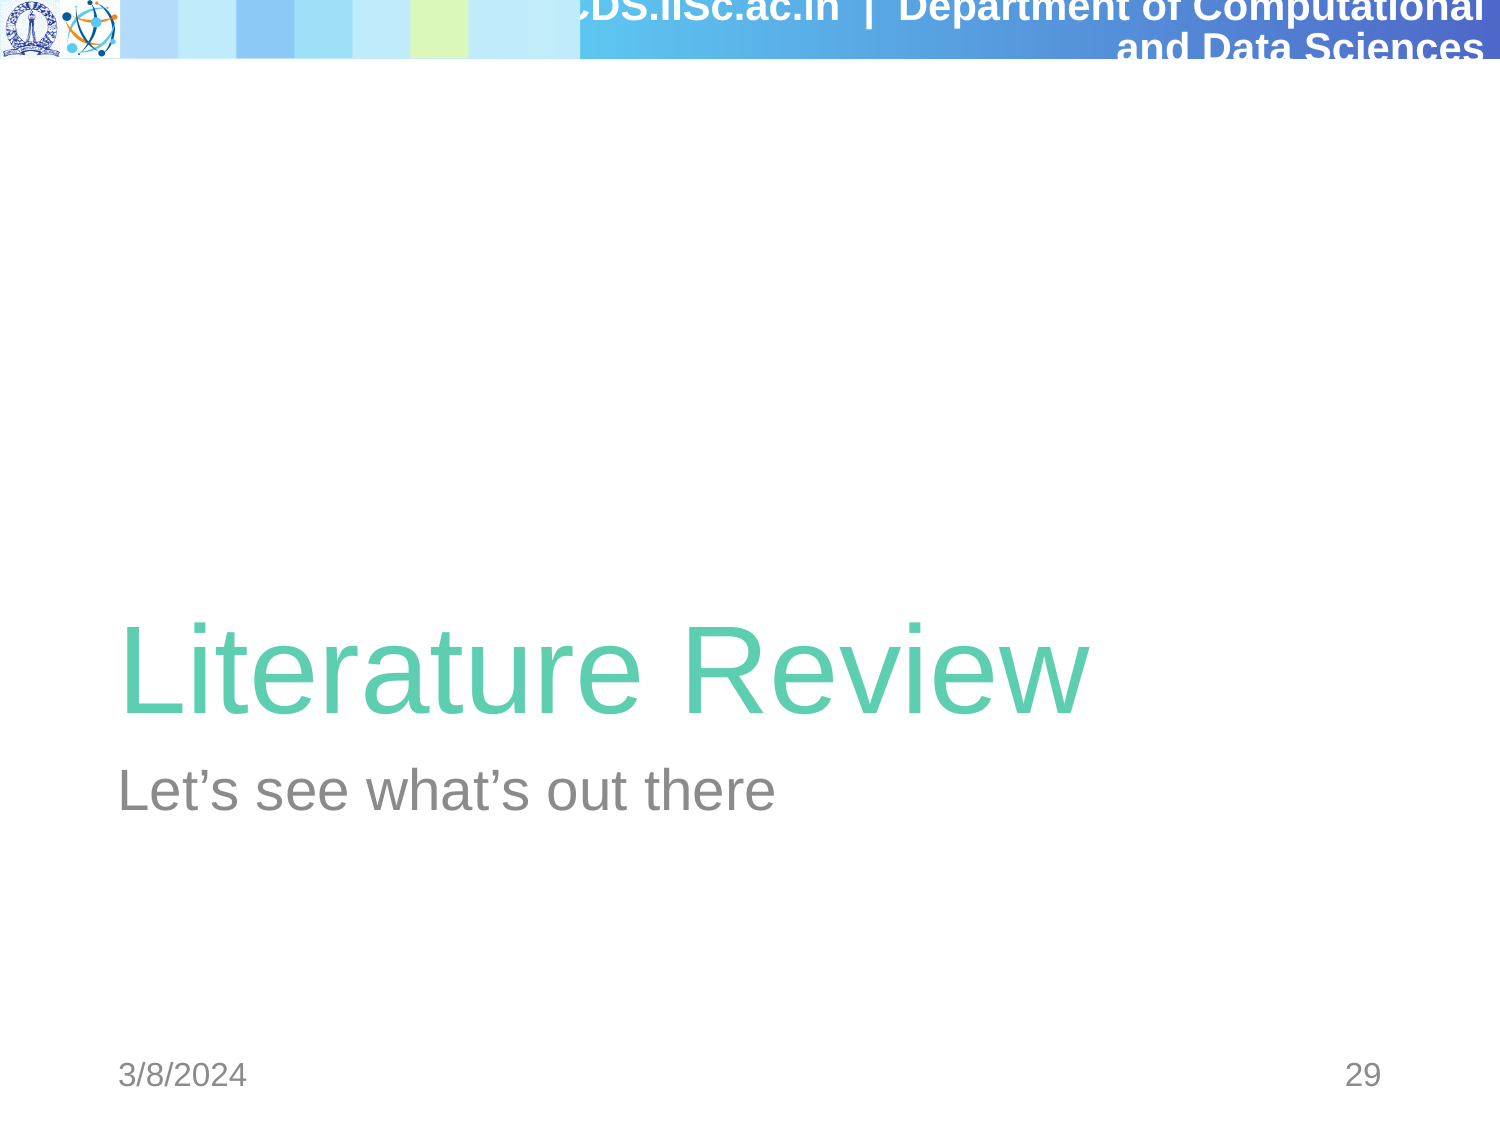

# Literature Review
Let’s see what’s out there
3/8/2024
29